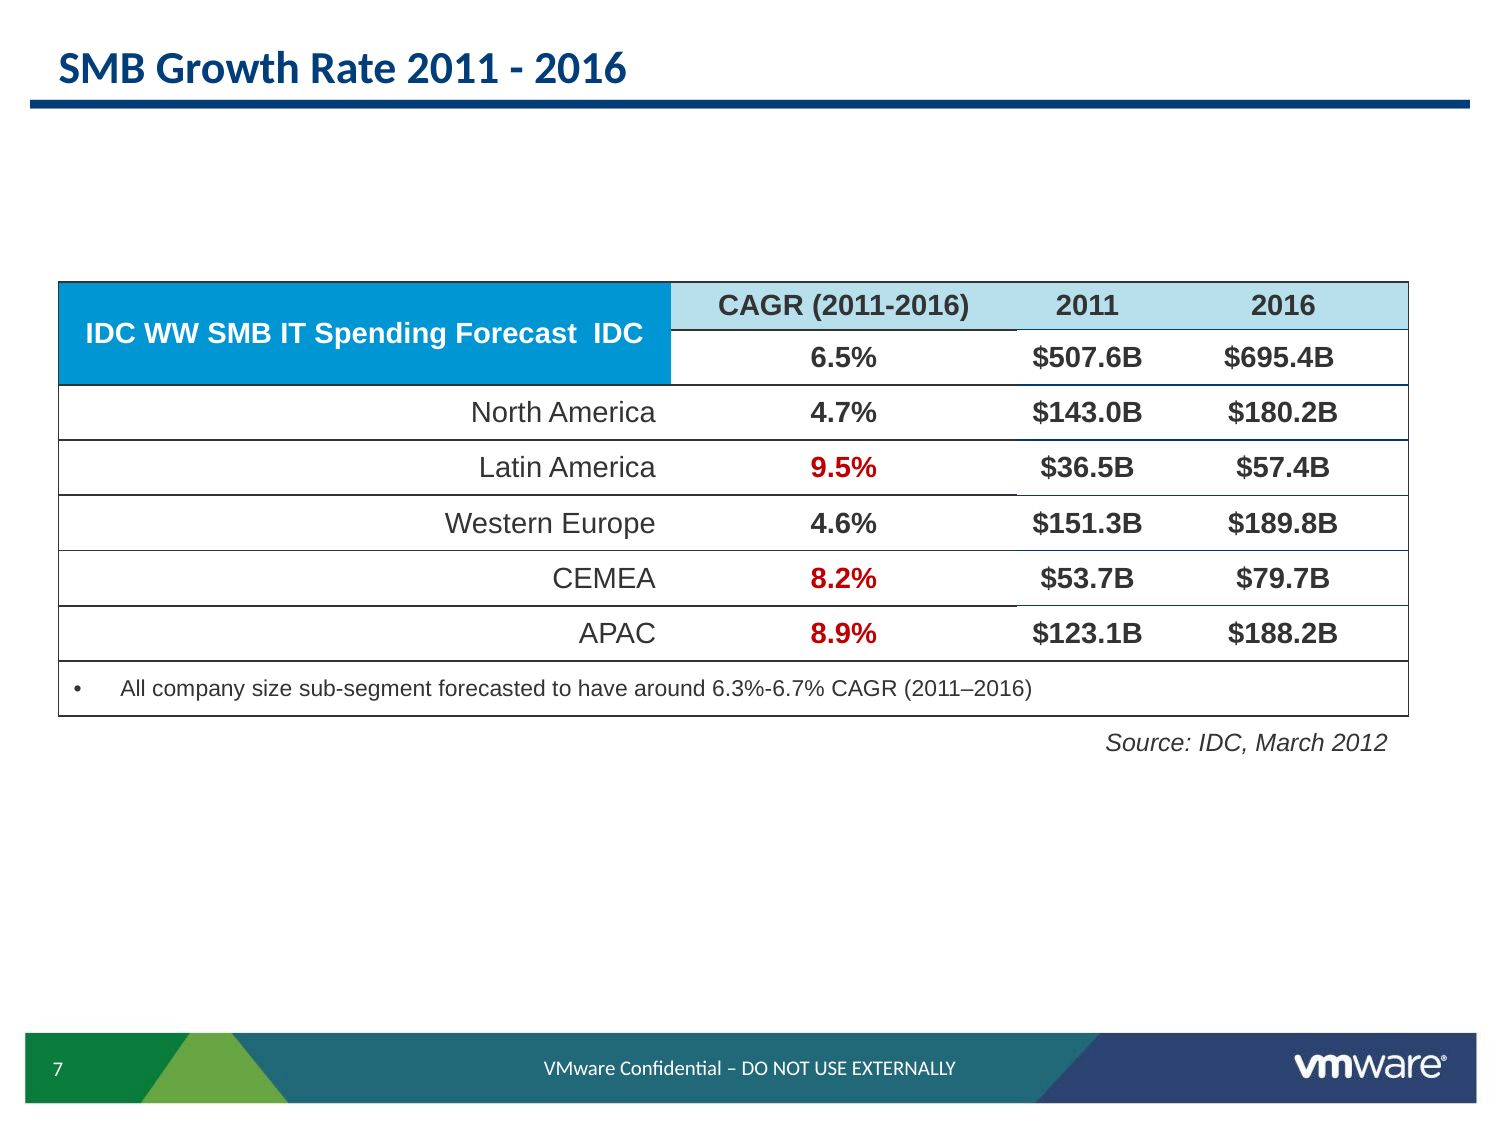

# SMB Growth Rate 2011 - 2016
| IDC WW SMB IT Spending Forecast IDC | CAGR (2011-2016) | 2011 | 2016 |
| --- | --- | --- | --- |
|  | 6.5% | $507.6B | $695.4B |
| North America | 4.7% | $143.0B | $180.2B |
| Latin America | 9.5% | $36.5B | $57.4B |
| Western Europe | 4.6% | $151.3B | $189.8B |
| CEMEA | 8.2% | $53.7B | $79.7B |
| APAC | 8.9% | $123.1B | $188.2B |
| All company size sub-segment forecasted to have around 6.3%-6.7% CAGR (2011–2016) |  |  |  |
Source: IDC, March 2012